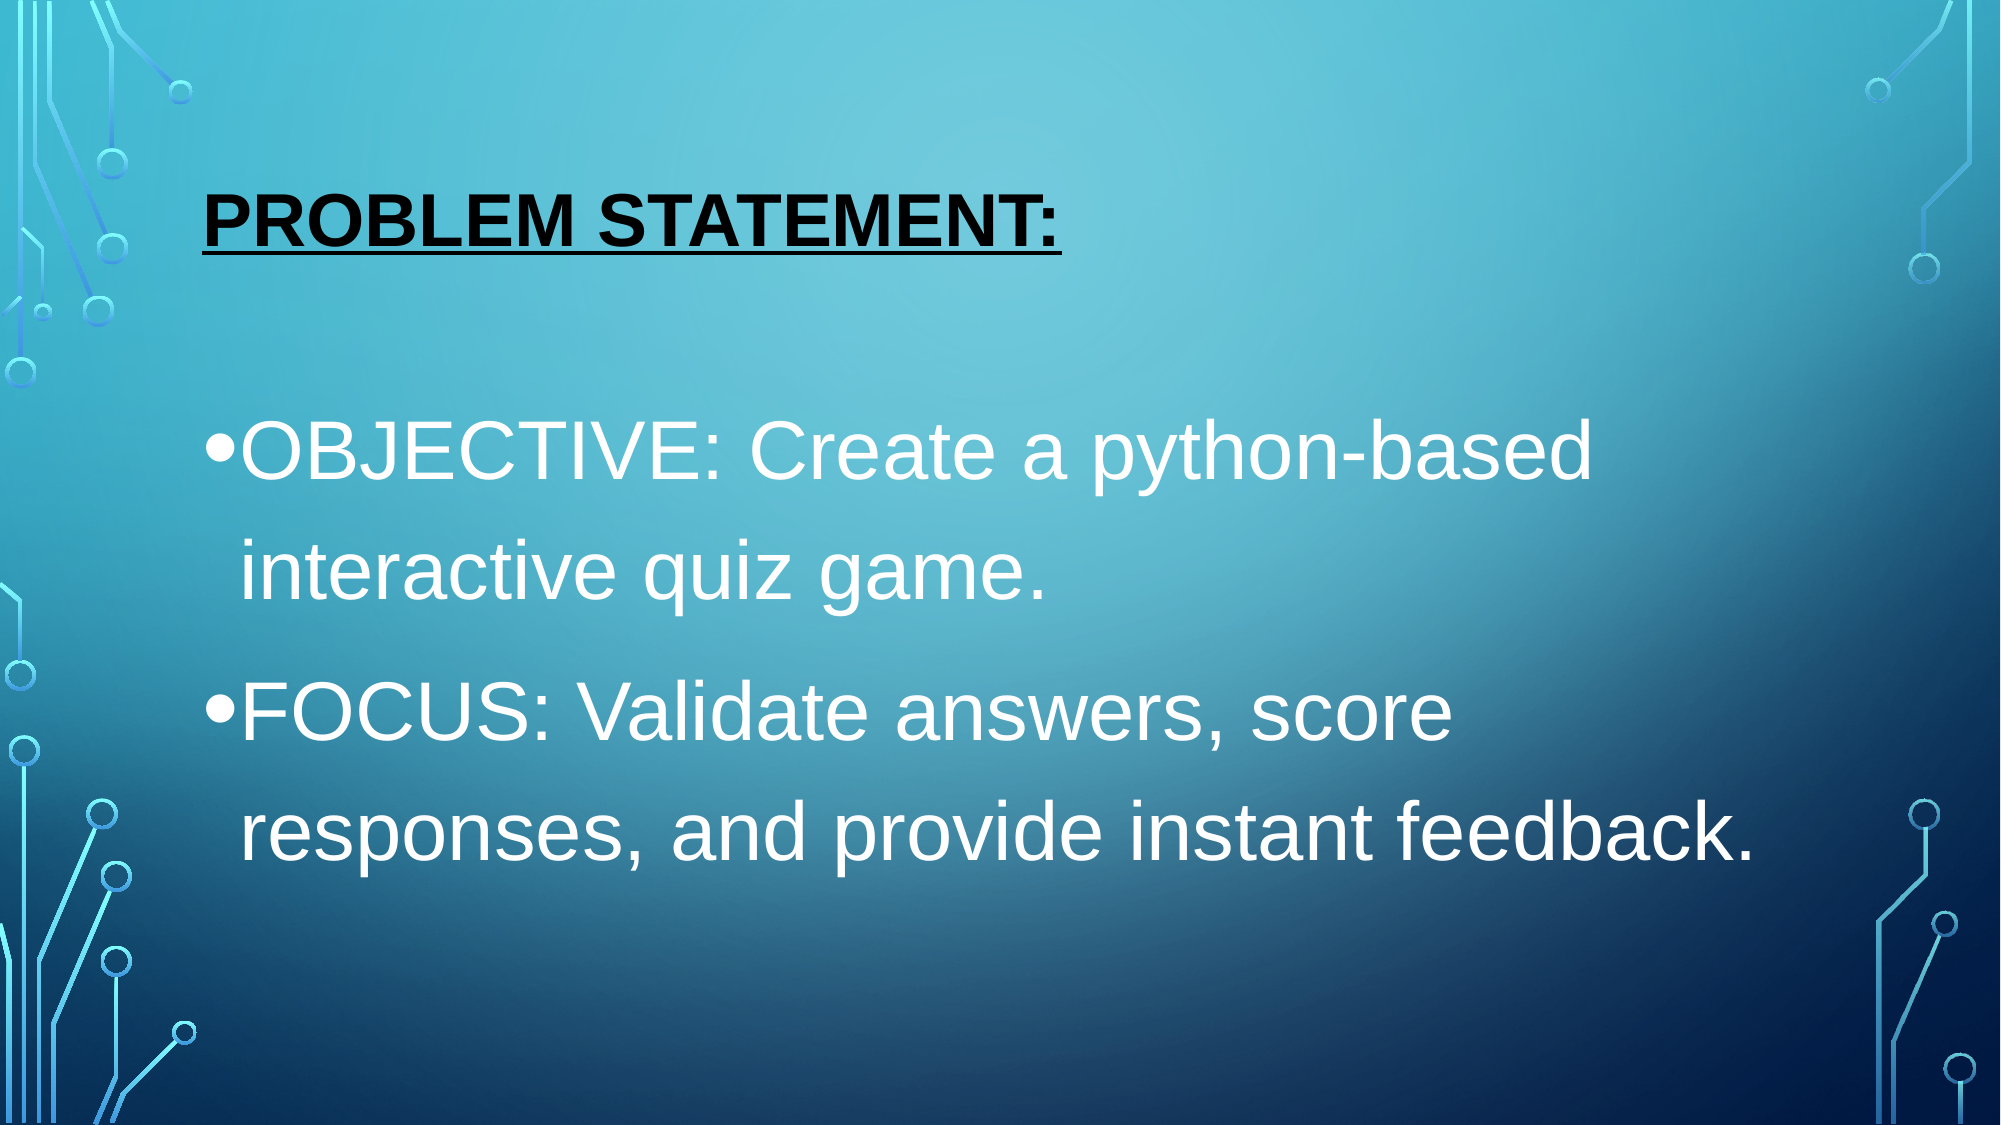

# PROBLEM STATEMENT:
OBJECTIVE: Create a python-based interactive quiz game.
FOCUS: Validate answers, score responses, and provide instant feedback.